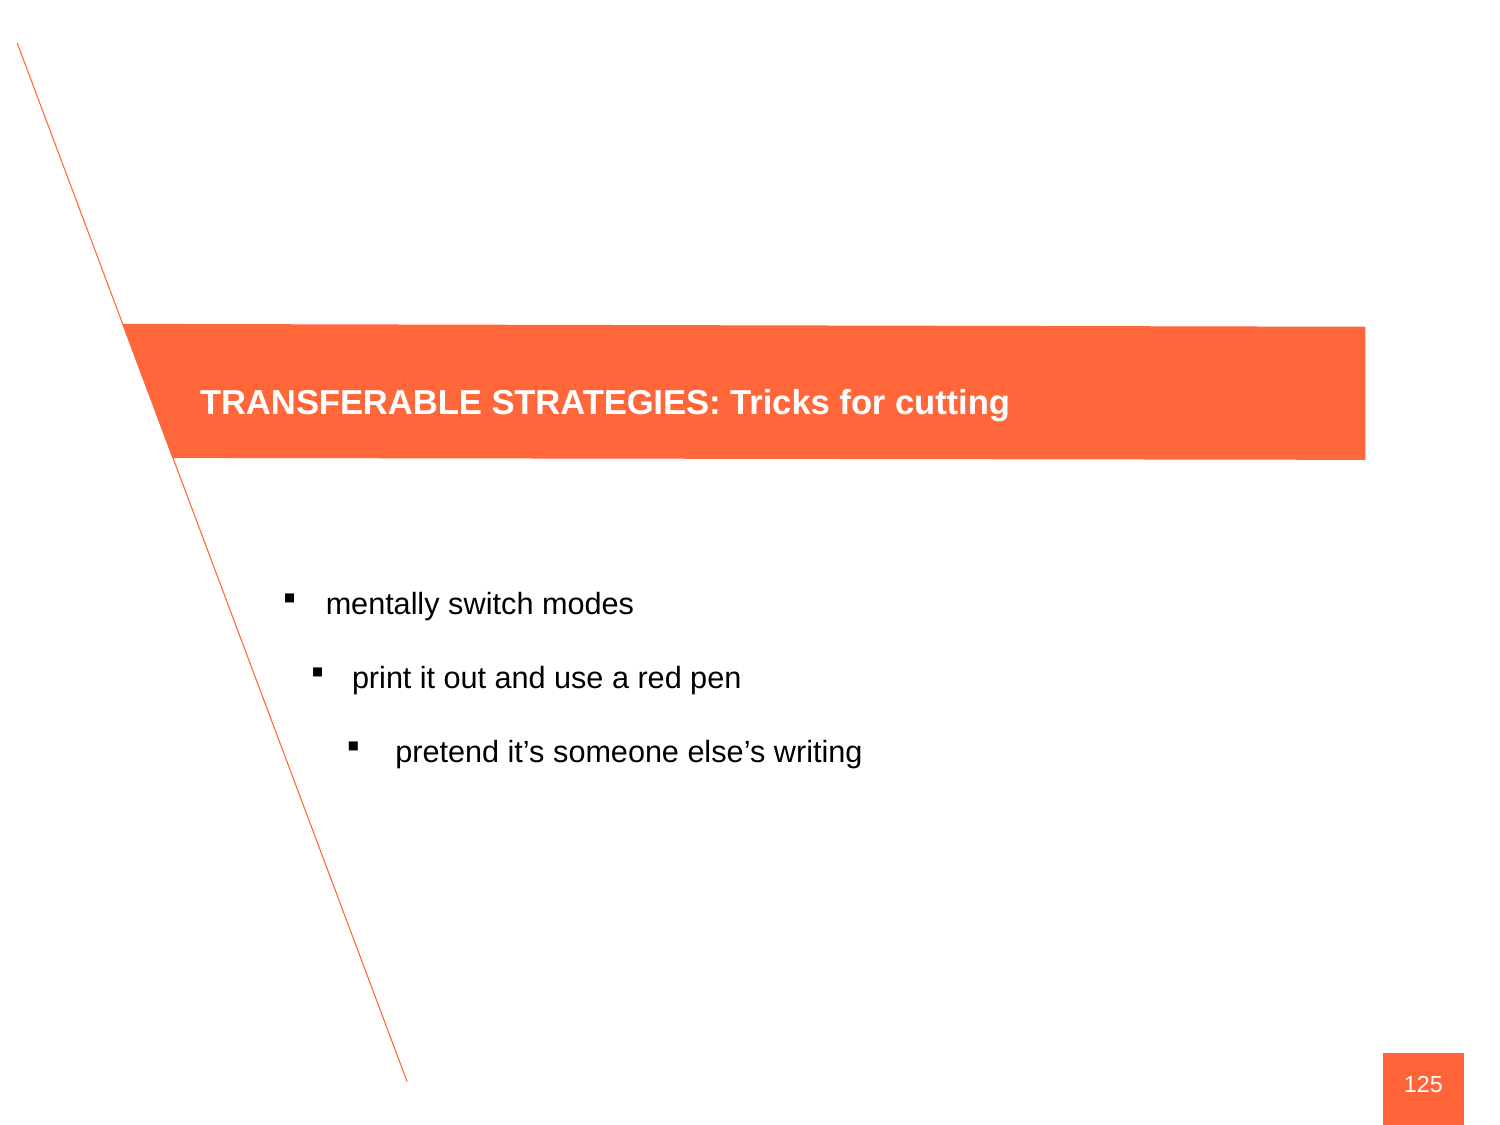

TRANSFERABLE STRATEGIES: Tricks for cutting
mentally switch modes
print it out and use a red pen
pretend it’s someone else’s writing